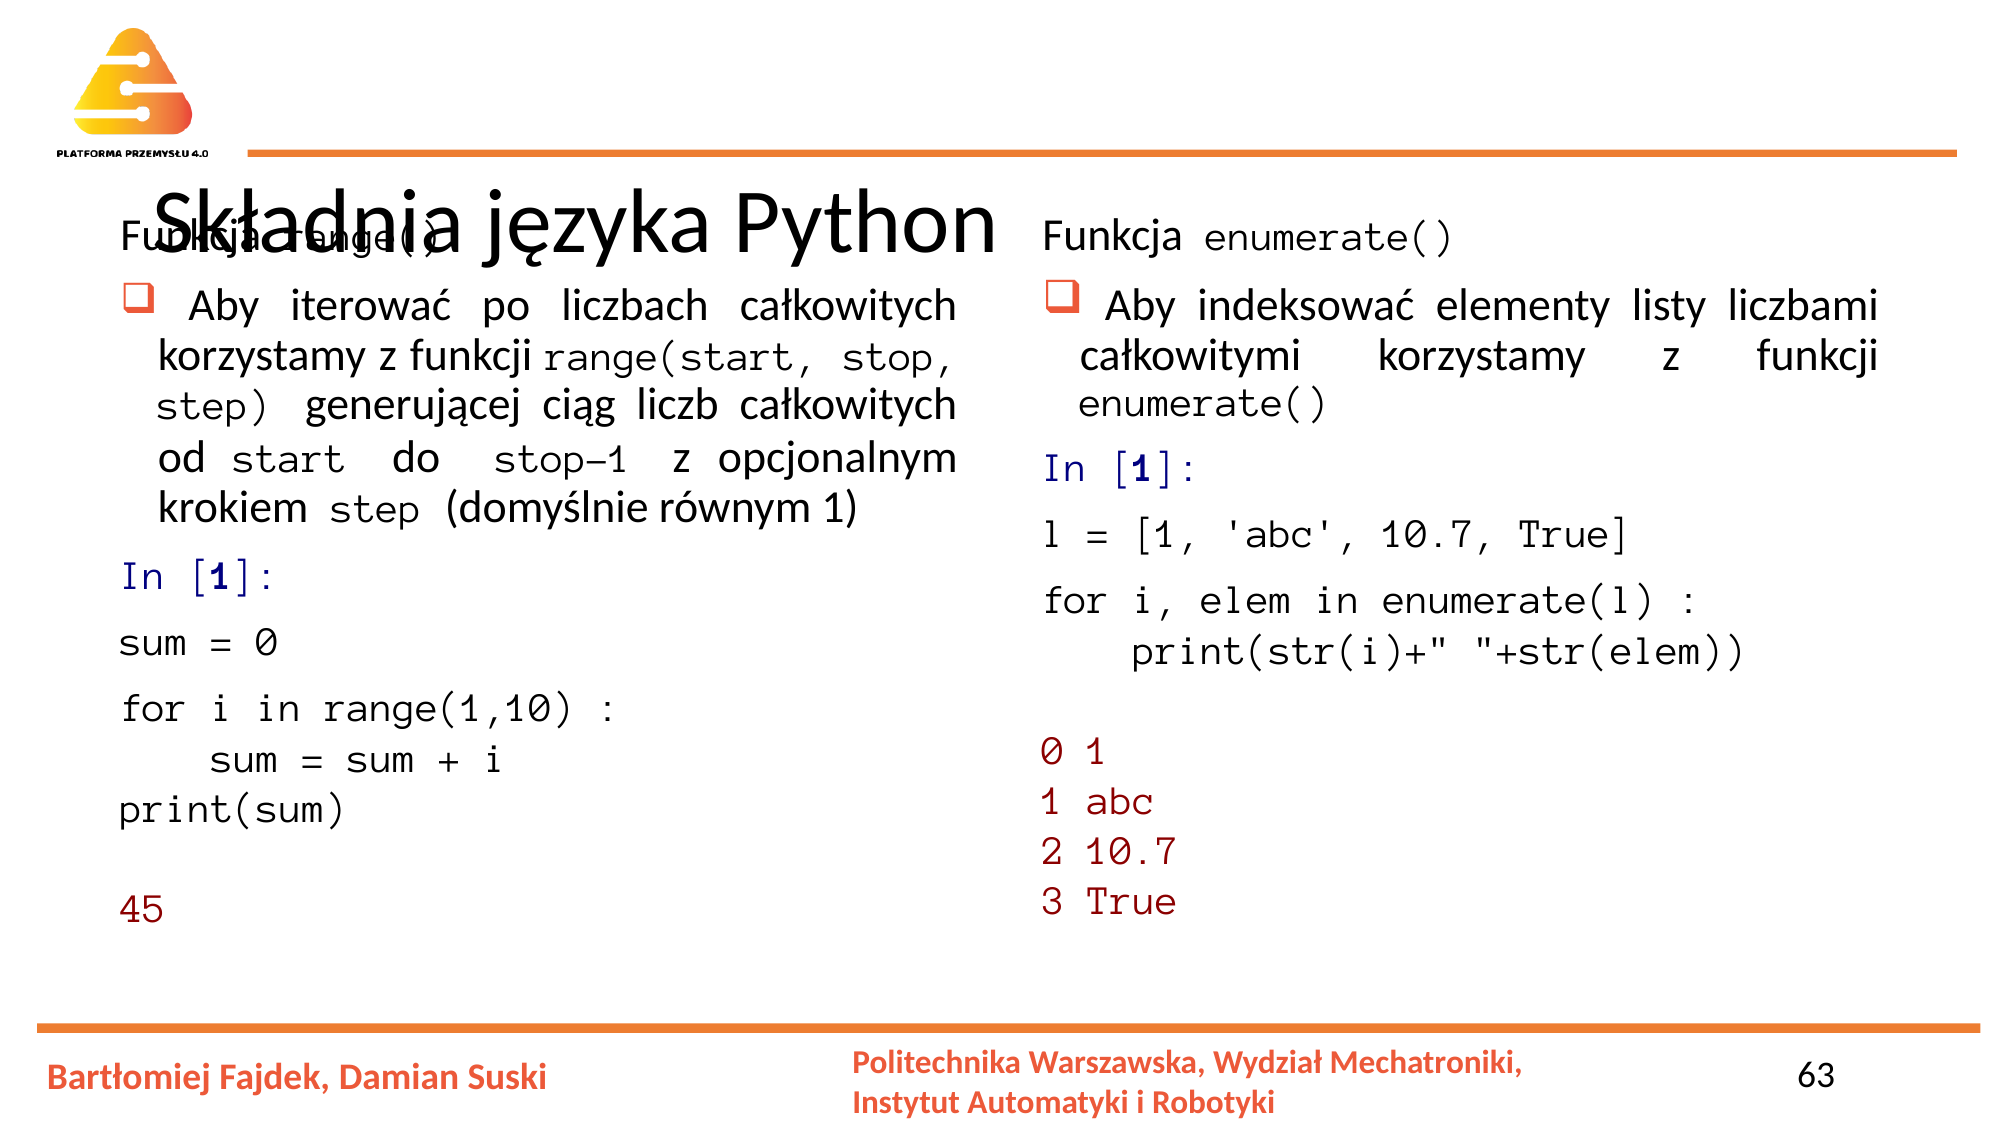

# Składnia języka Python
Funkcja range()
 Aby iterować po liczbach całkowitych korzystamy z funkcji range(start, stop, step) generującej ciąg liczb całkowitych od start do  stop-1 z opcjonalnym krokiem step (domyślnie równym 1)
In [1]:
sum = 0
for i in range(1,10) :
    sum = sum + i
print(sum)

45

Funkcja enumerate()
 Aby indeksować elementy listy liczbami całkowitymi korzystamy z funkcji enumerate()
In [1]:
l = [1, 'abc', 10.7, True]
for i, elem in enumerate(l) :
    print(str(i)+" "+str(elem))

0 1
1 abc
2 10.7
3 True

63